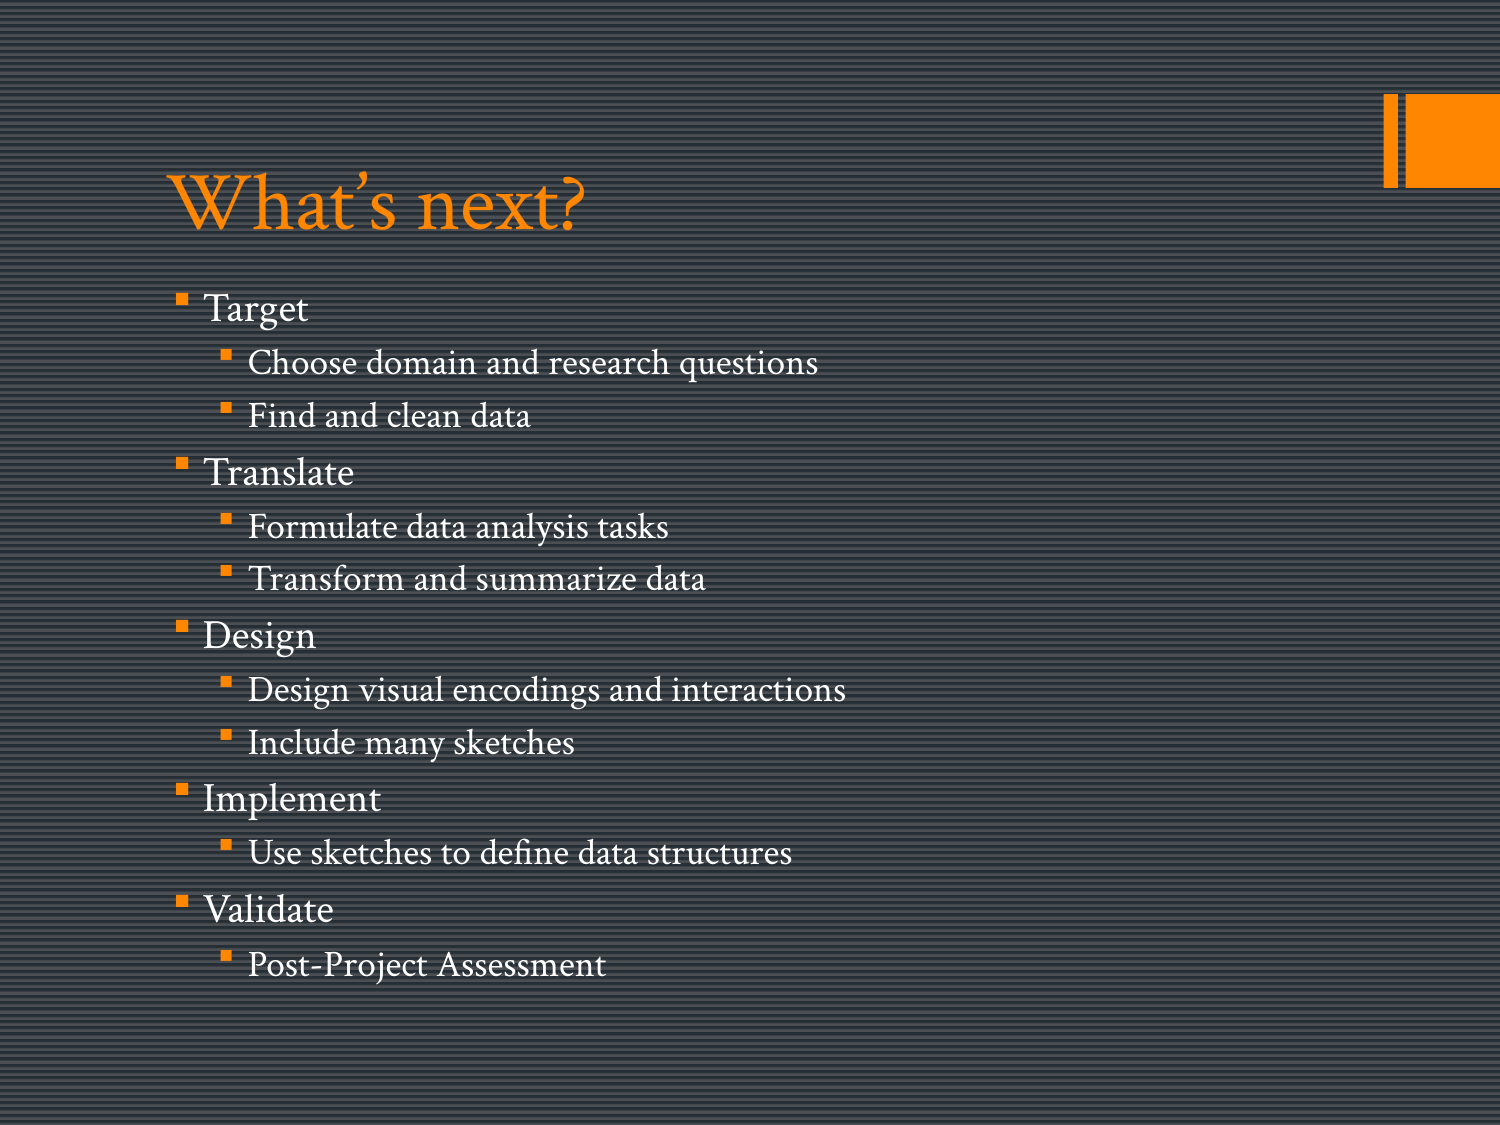

# What’s next?
Target
Choose domain and research questions
Find and clean data
Translate
Formulate data analysis tasks
Transform and summarize data
Design
Design visual encodings and interactions
Include many sketches
Implement
Use sketches to define data structures
Validate
Post-Project Assessment